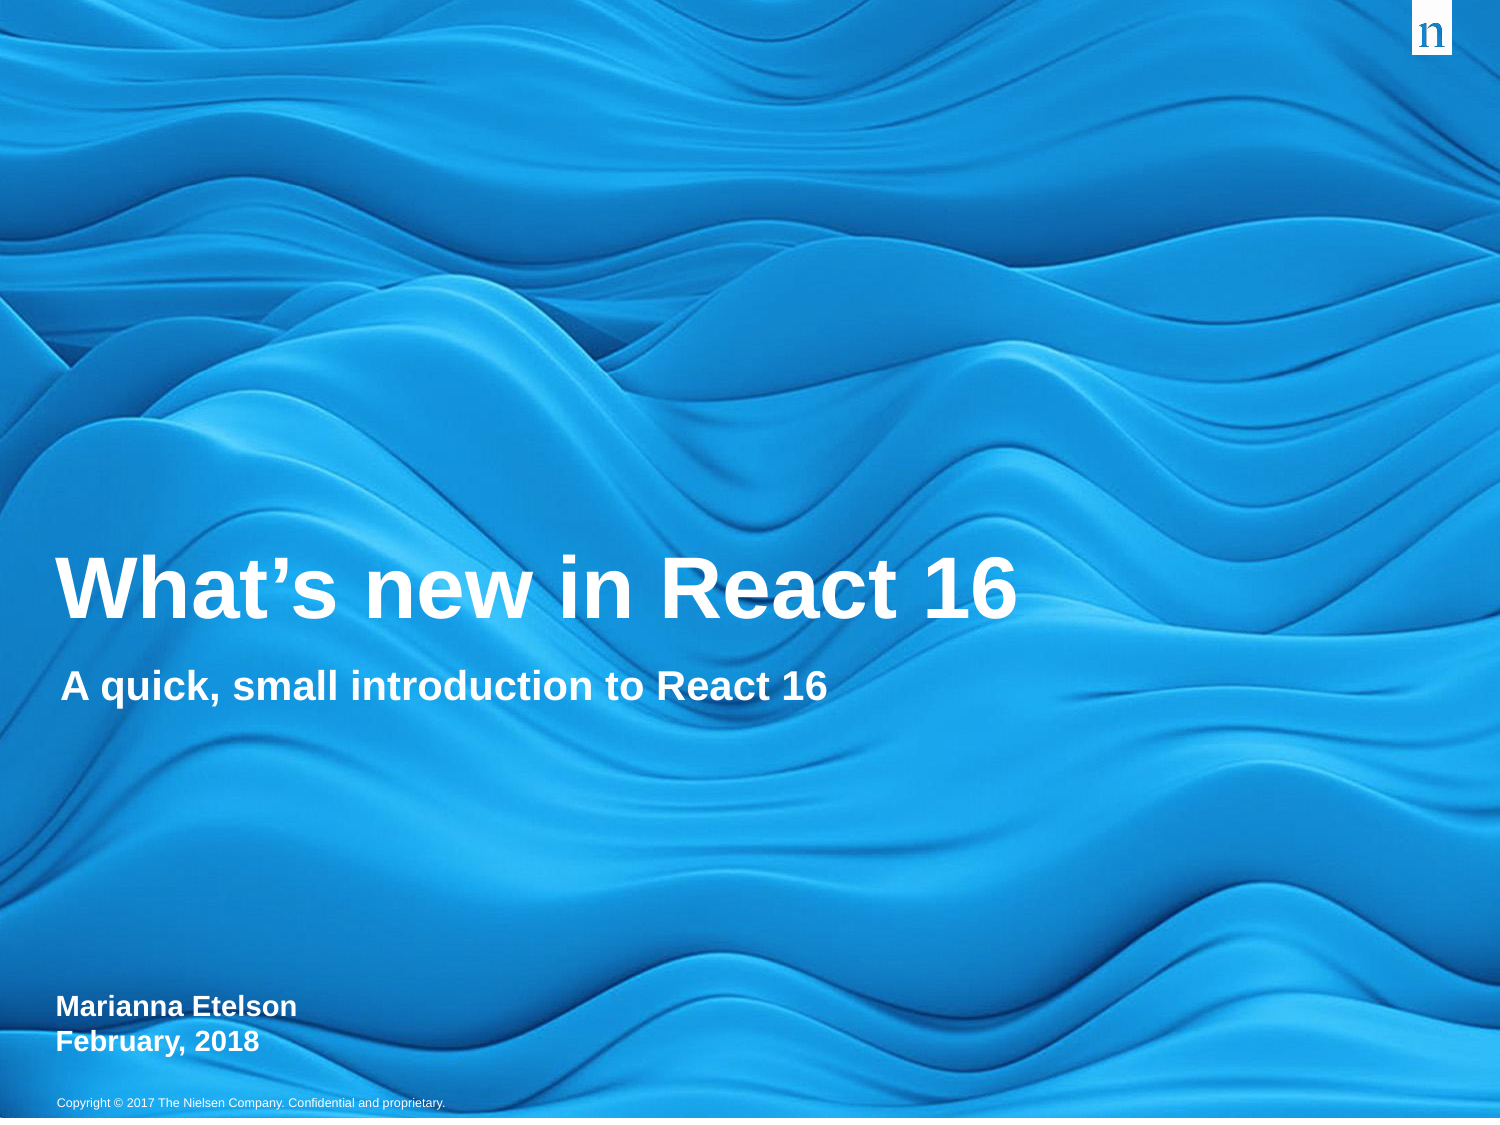

# What’s new in React 16
A quick, small introduction to React 16
Marianna Etelson
February, 2018